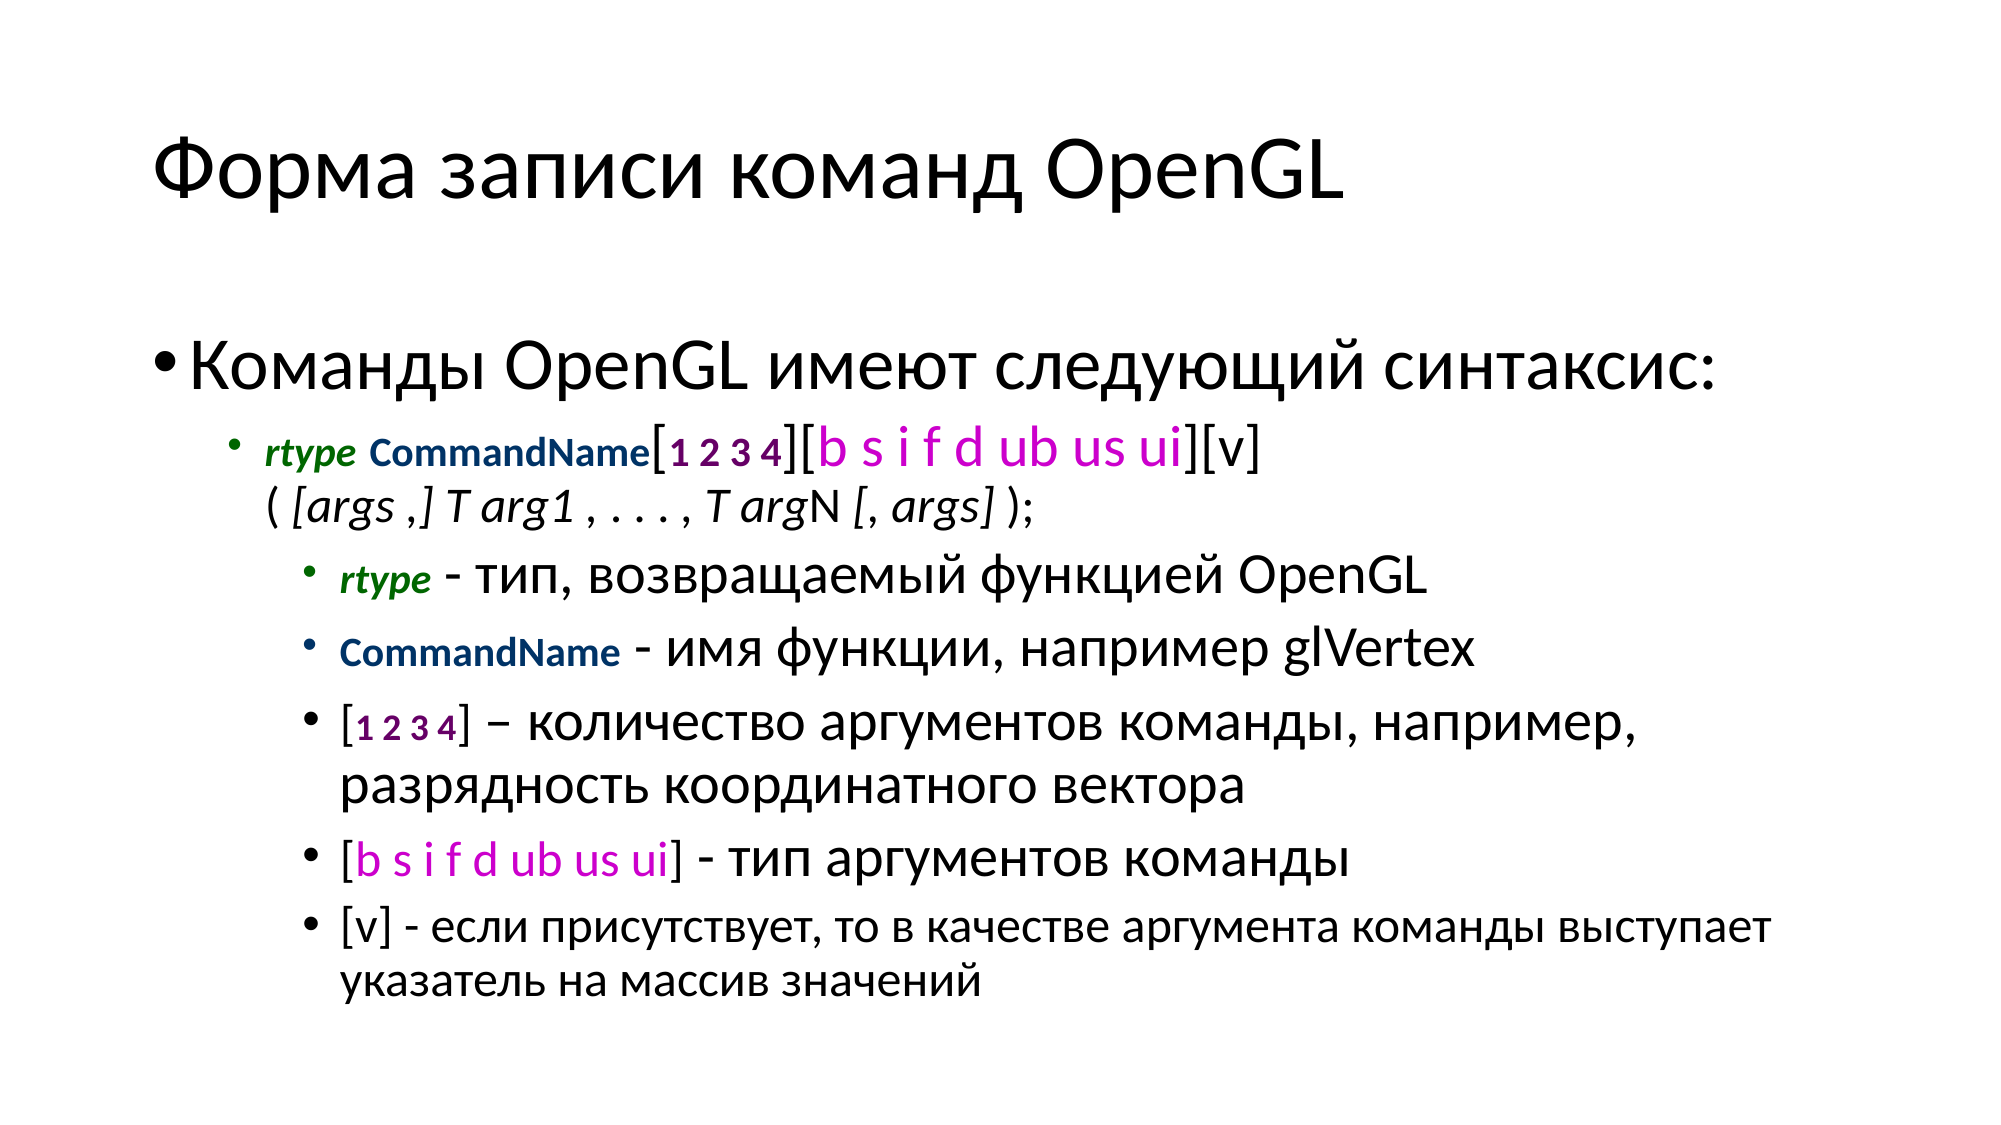

# Форма записи команд OpenGL
Команды OpenGL имеют следующий синтаксис:
rtype CommandName[1 2 3 4][b s i f d ub us ui][v]
( [args ,] T arg1 , . . . , T argN [, args] );
rtype - тип, возвращаемый функцией OpenGL
CommandName - имя функции, например glVertex
[1 2 3 4] – количество аргументов команды, например, разрядность координатного вектора
[b s i f d ub us ui] - тип аргументов команды
[v] - если присутствует, то в качестве аргумента команды выступает указатель на массив значений